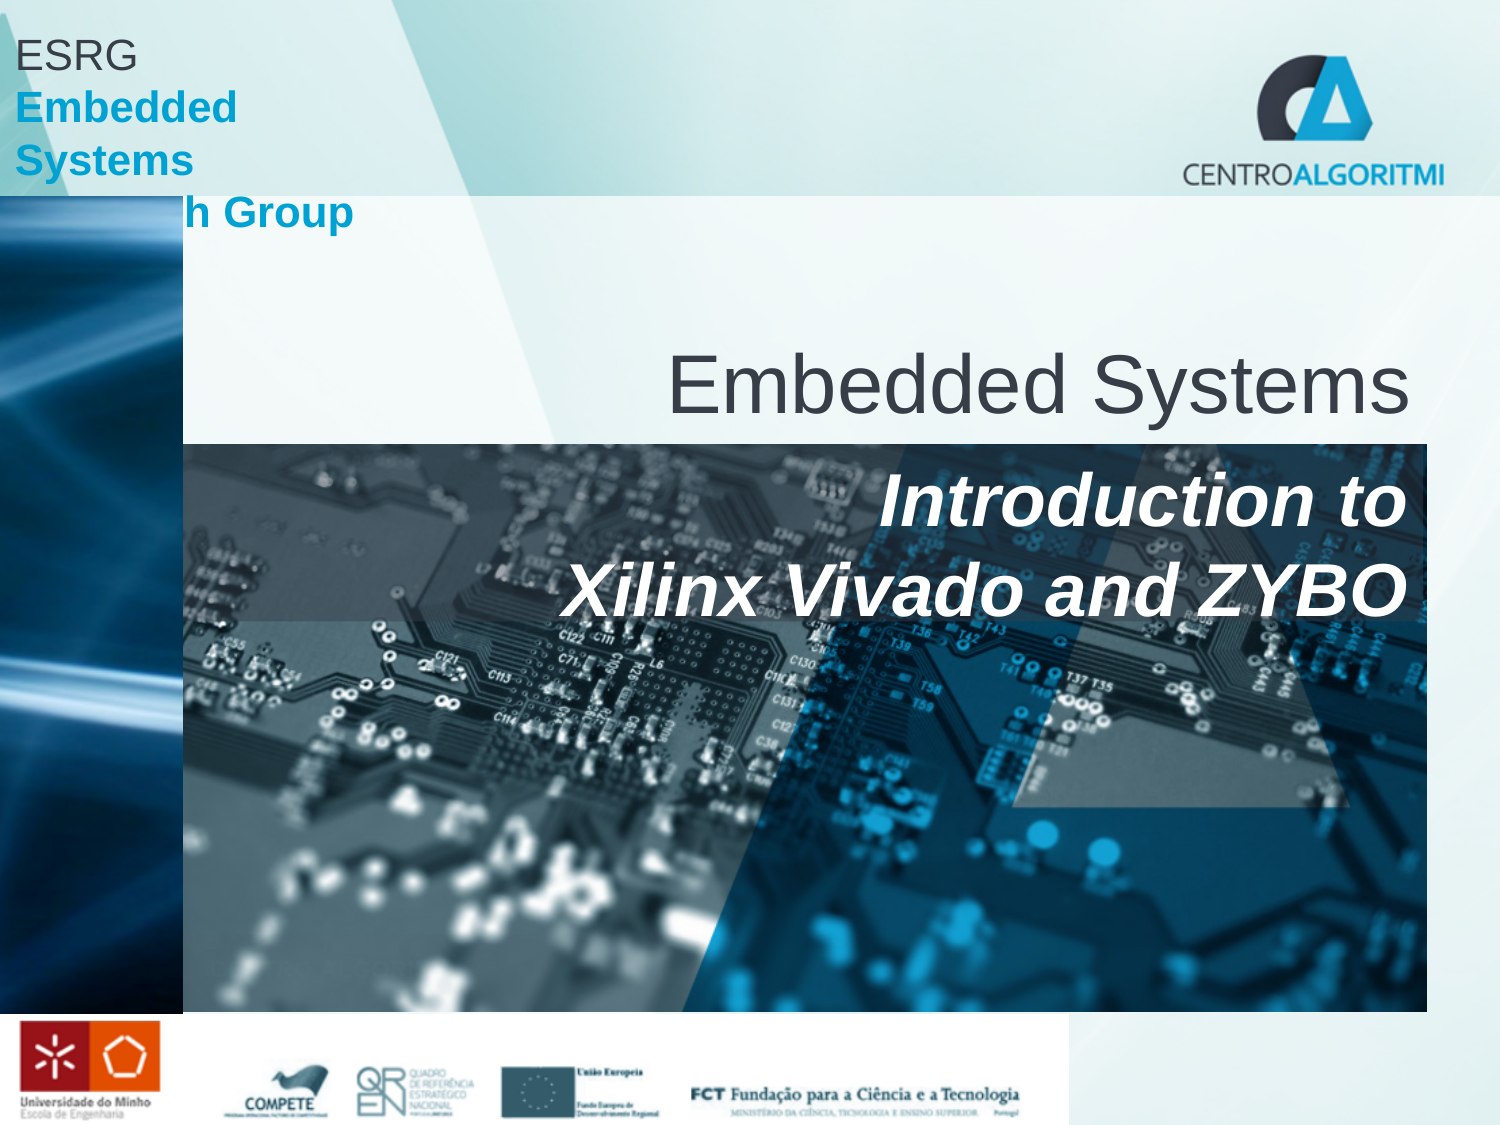

# Embedded Systems
Introduction to
Xilinx Vivado and ZYBO